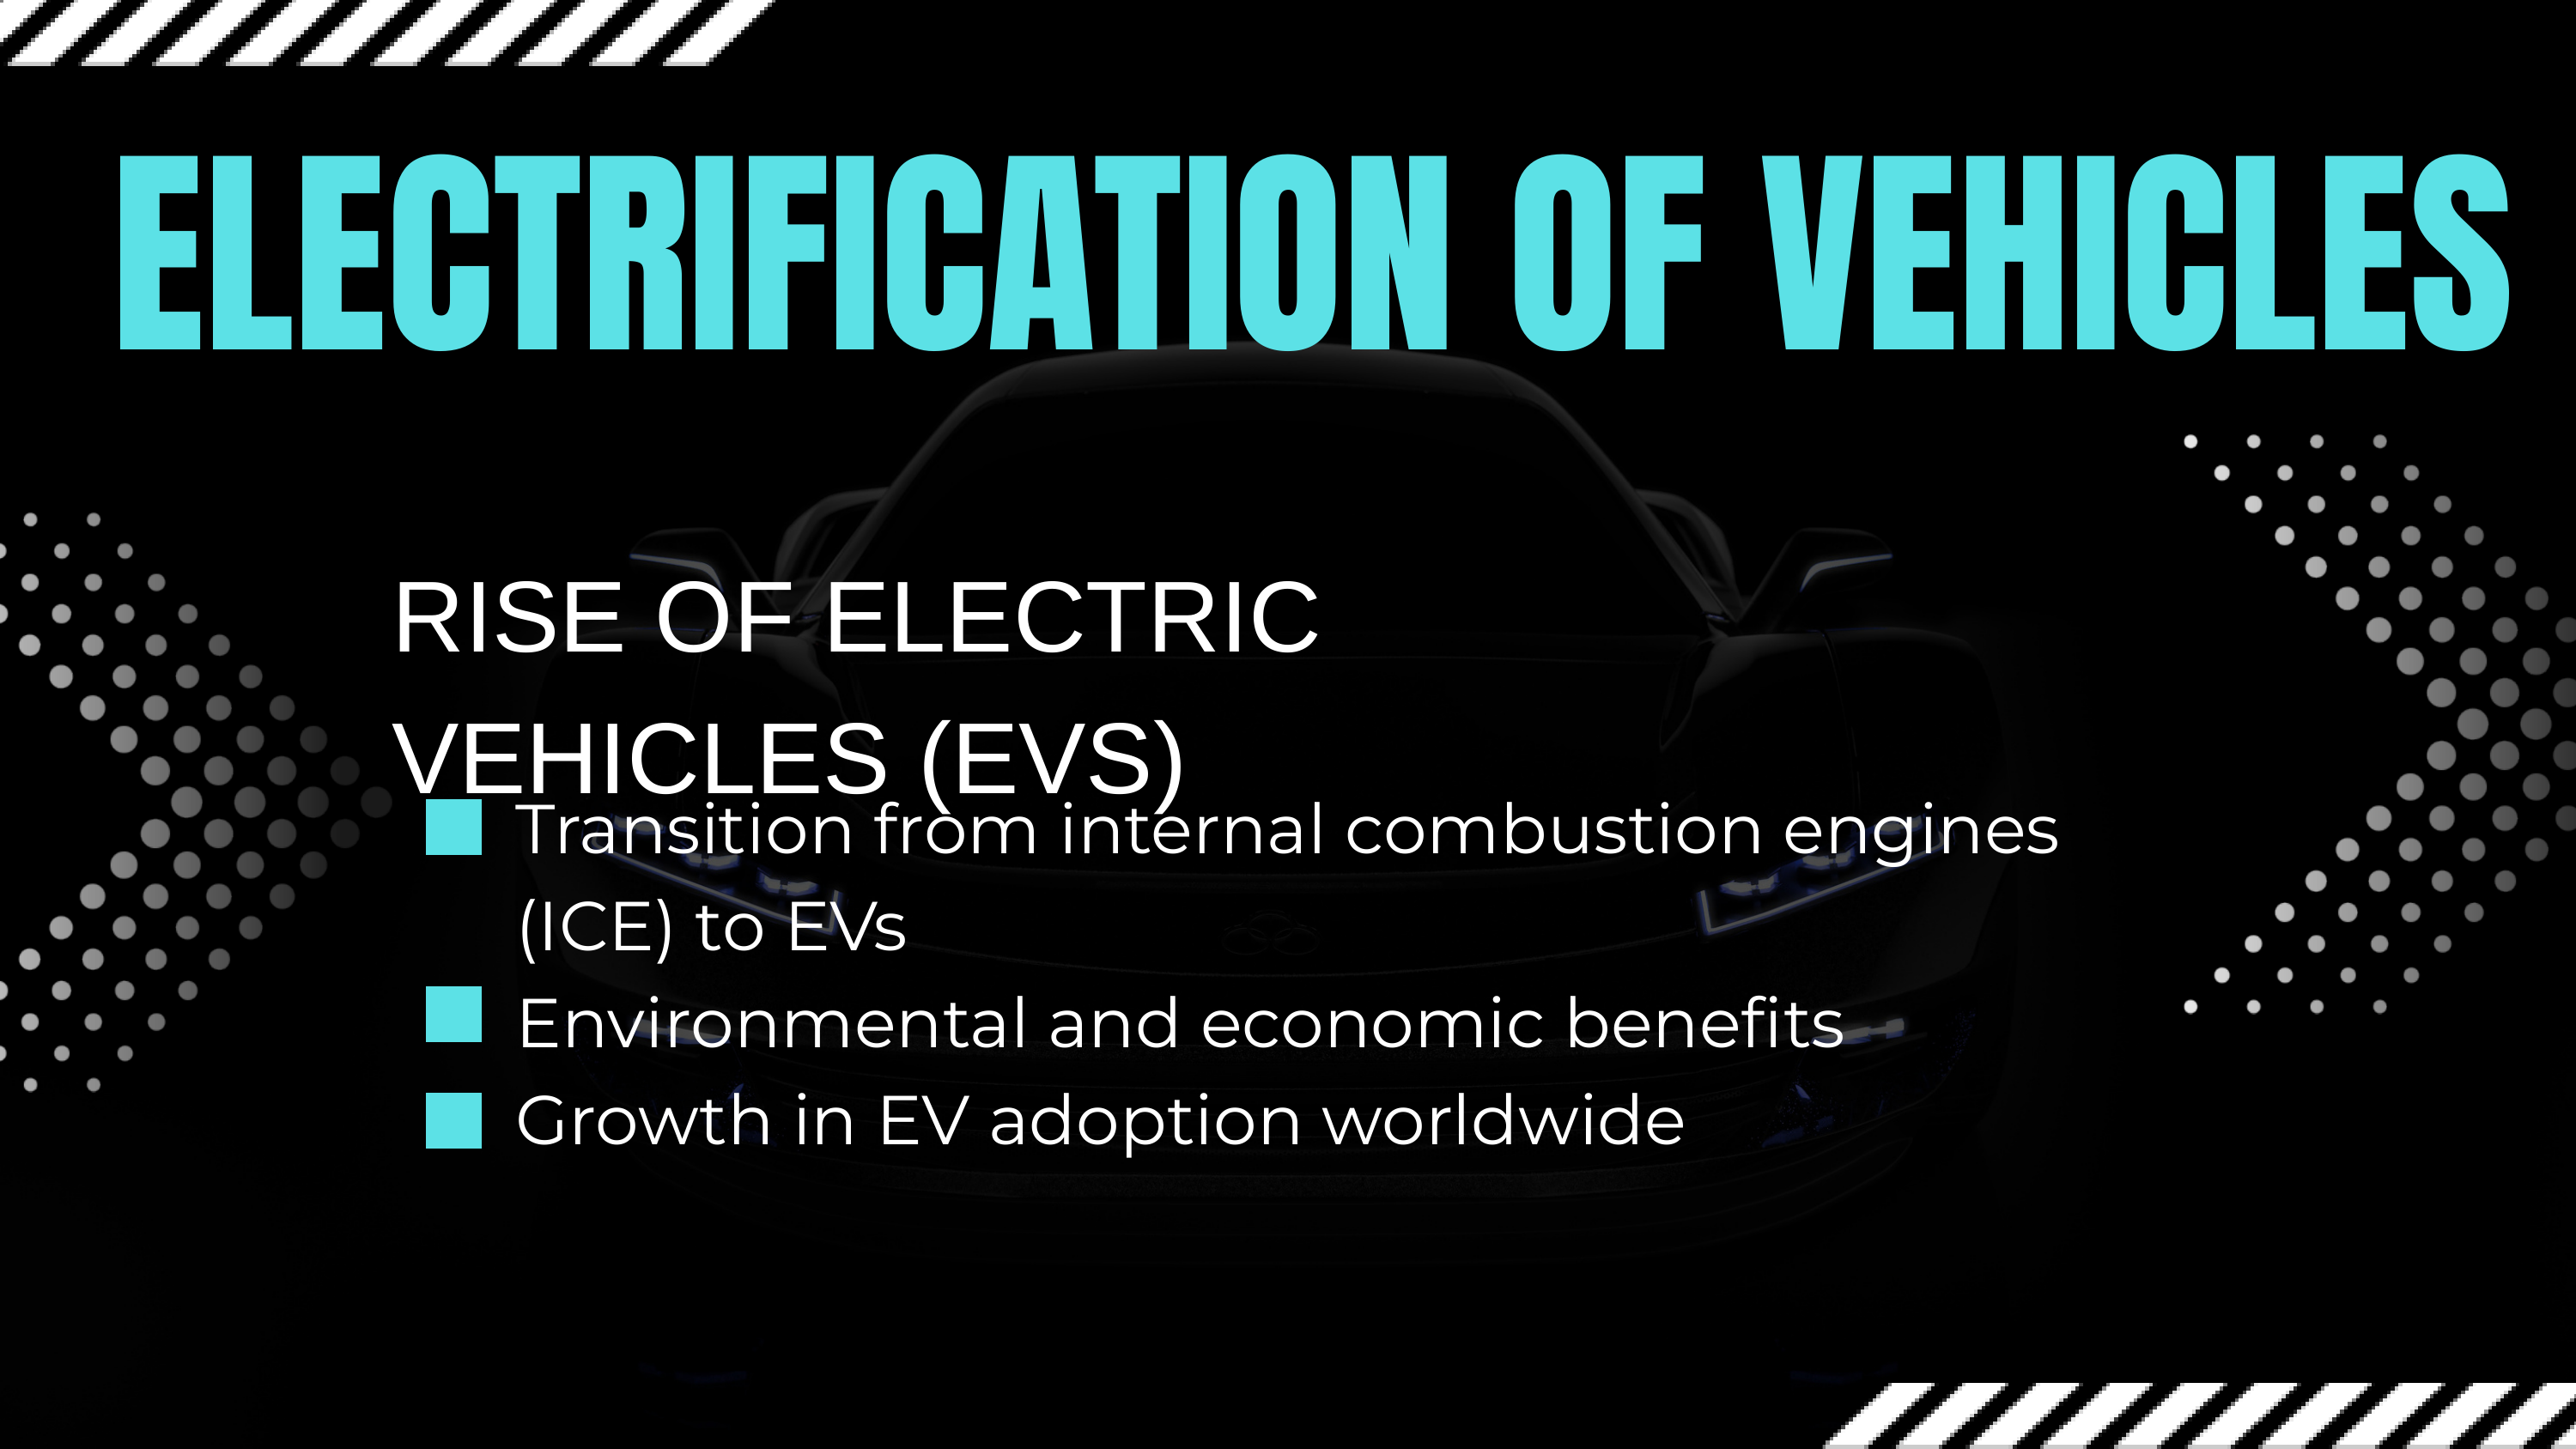

ELECTRIFICATION OF VEHICLES

RISE OF ELECTRIC VEHICLES (EVS)
Transition from internal combustion engines (ICE) to EVs
Environmental and economic benefits
Growth in EV adoption worldwide